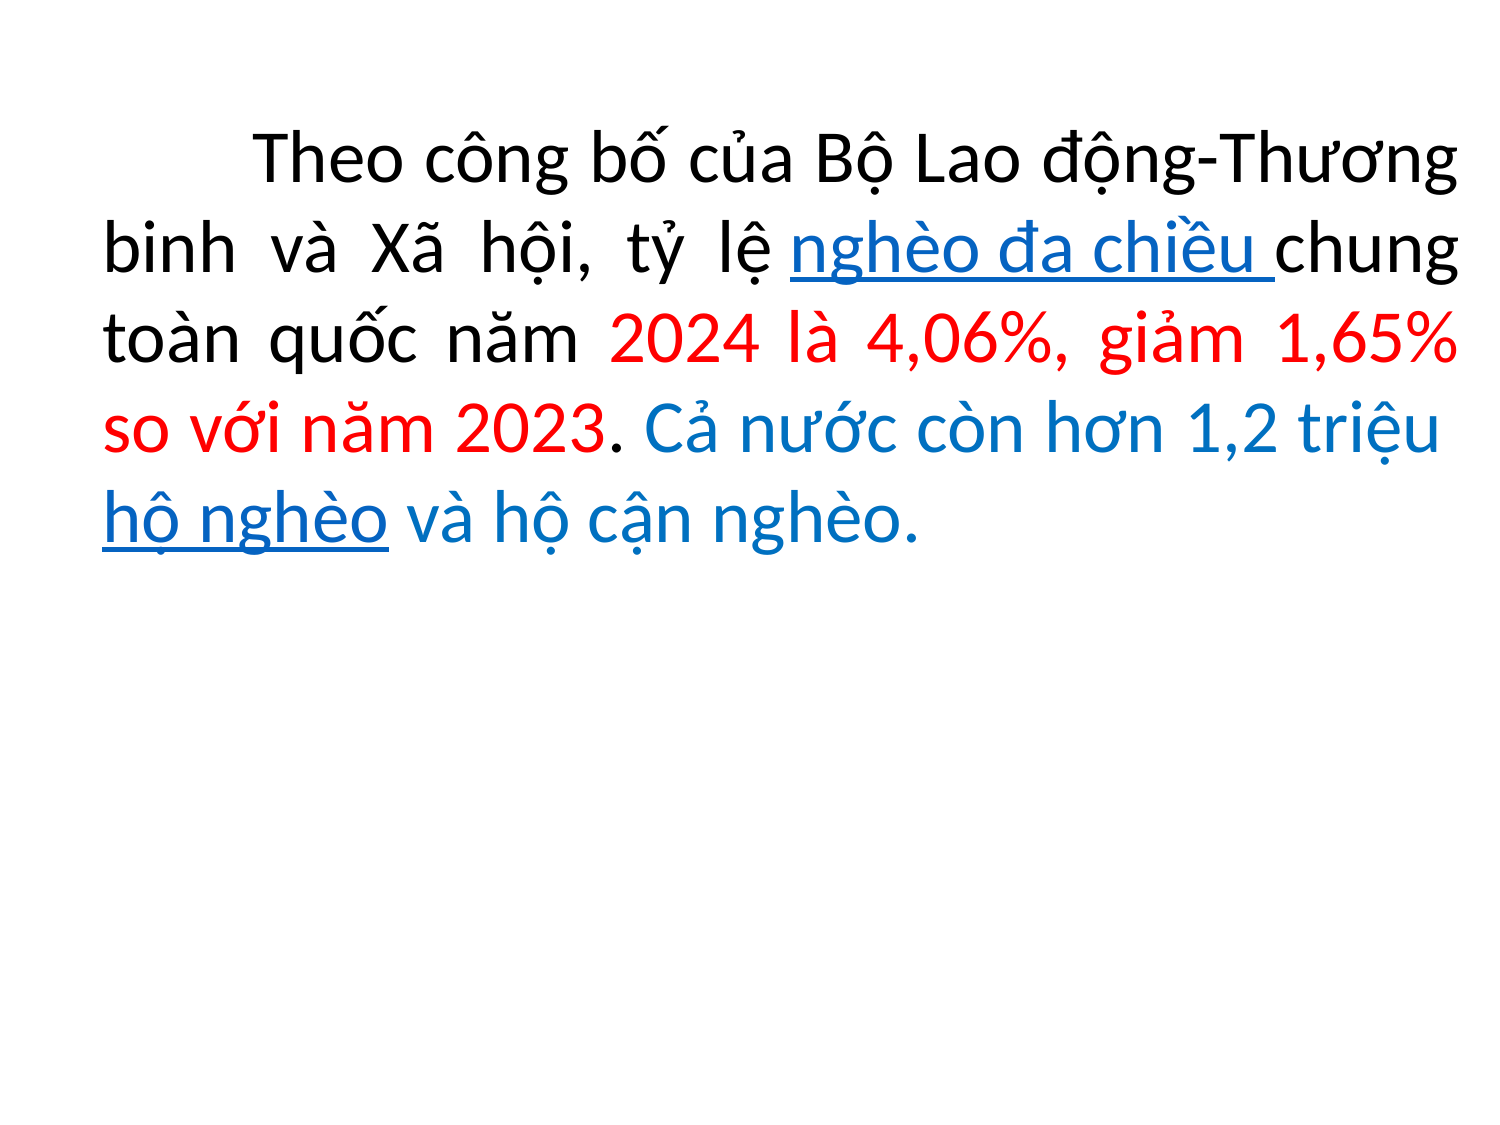

Theo công bố của Bộ Lao động-Thương binh và Xã hội, tỷ lệ nghèo đa chiều chung toàn quốc năm 2024 là 4,06%, giảm 1,65% so với năm 2023. Cả nước còn hơn 1,2 triệu hộ nghèo và hộ cận nghèo.